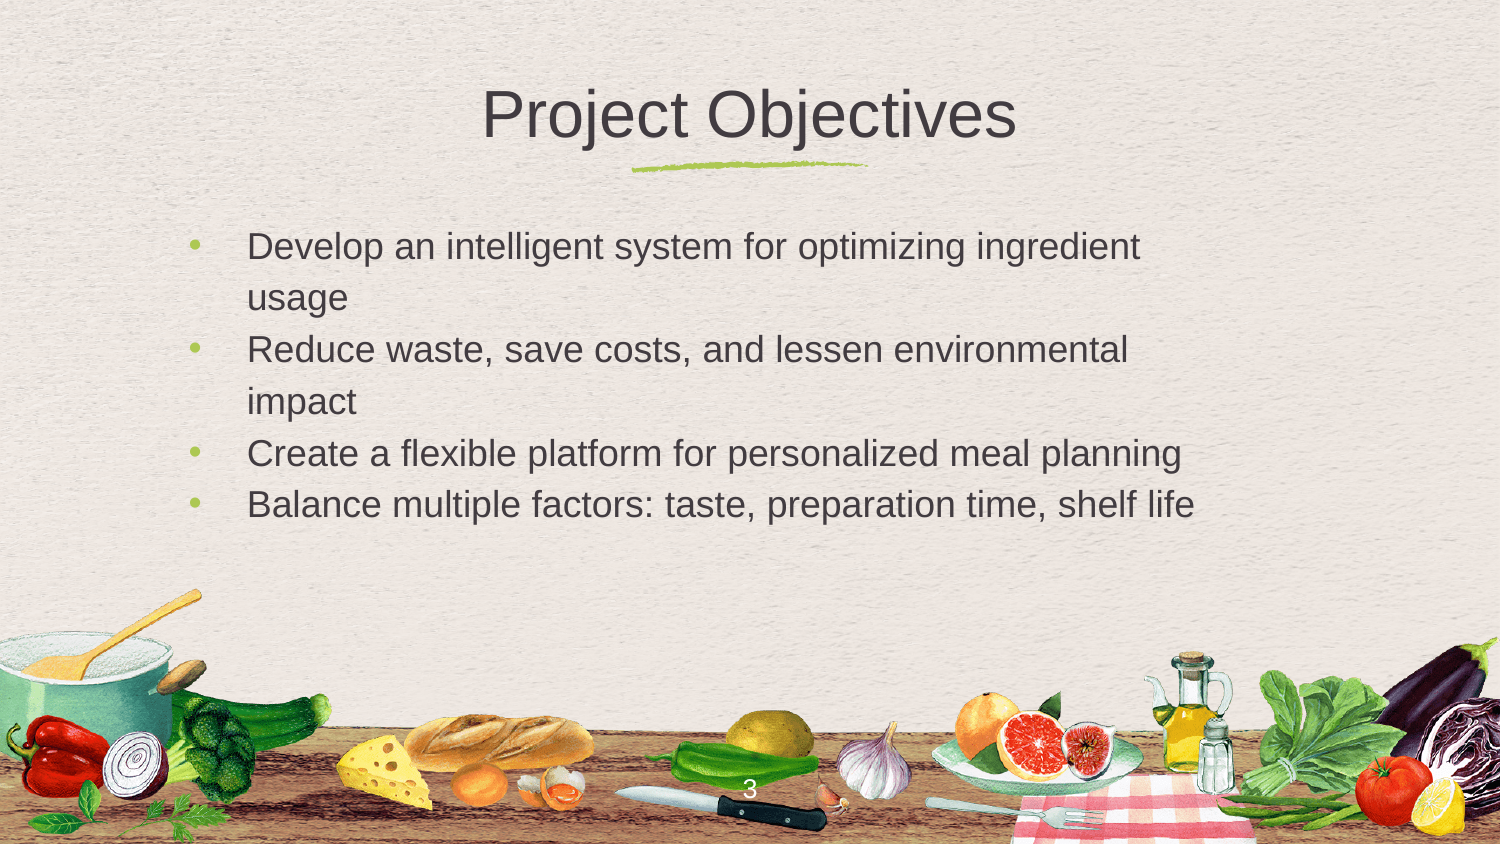

# Project Objectives
Develop an intelligent system for optimizing ingredient usage
Reduce waste, save costs, and lessen environmental impact
Create a flexible platform for personalized meal planning
Balance multiple factors: taste, preparation time, shelf life

3